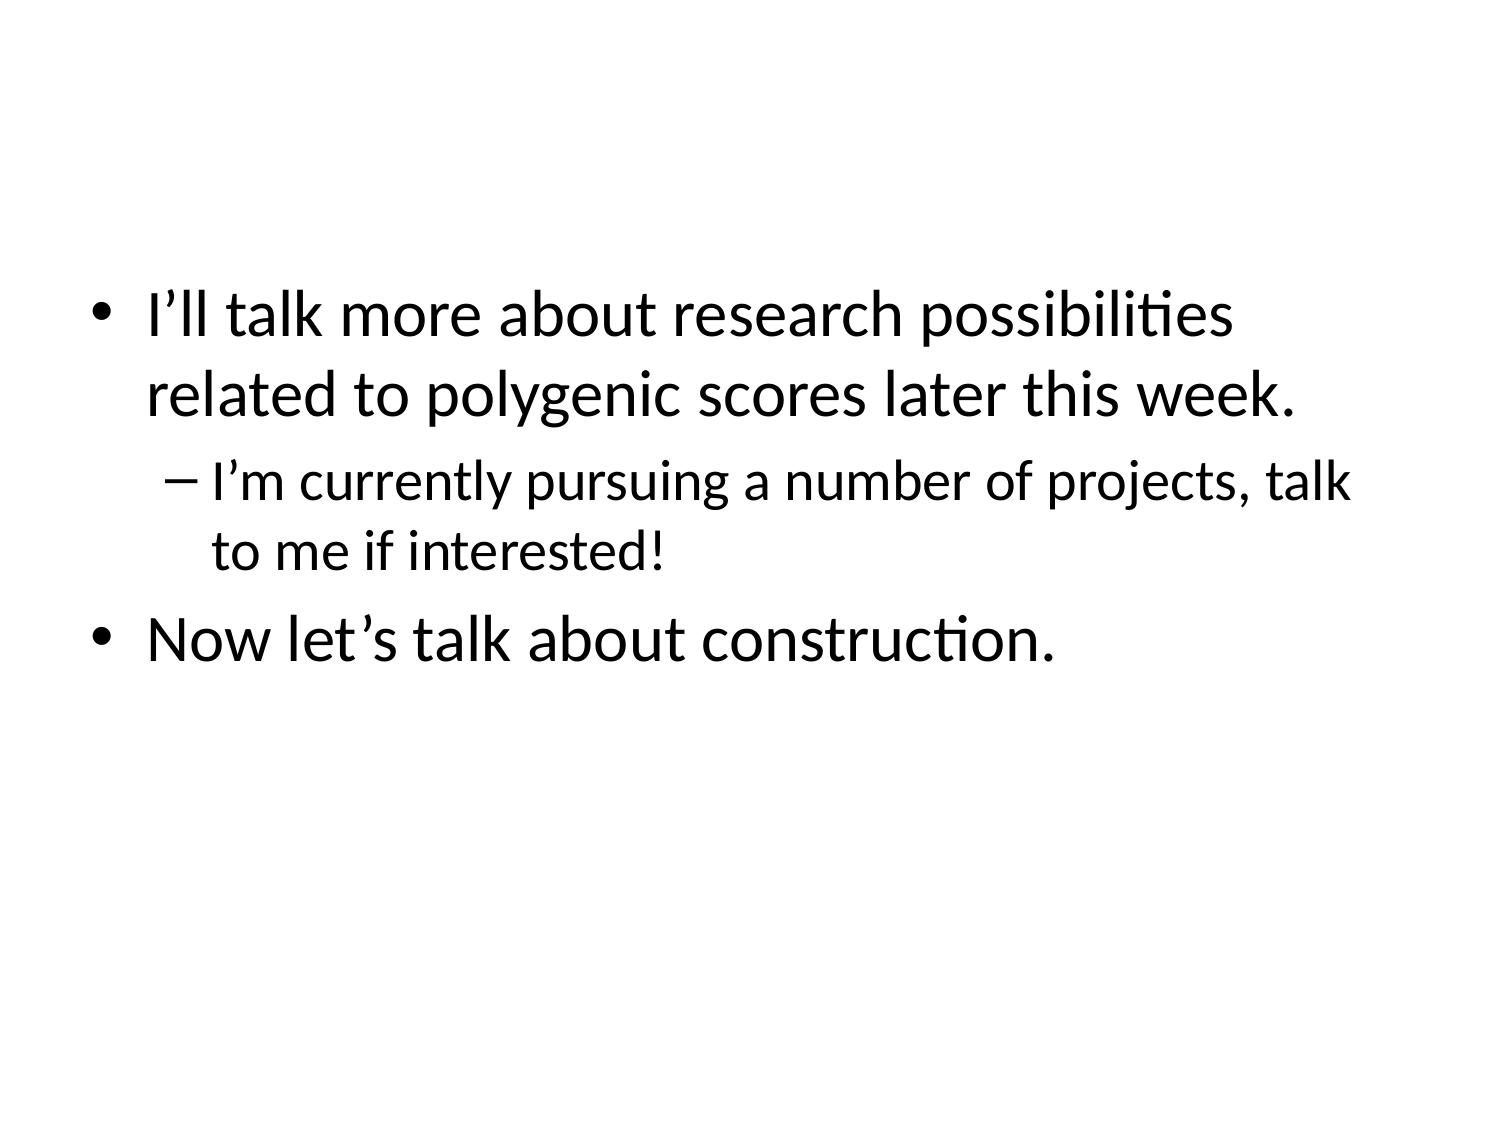

#
I’ll talk more about research possibilities related to polygenic scores later this week.
I’m currently pursuing a number of projects, talk to me if interested!
Now let’s talk about construction.